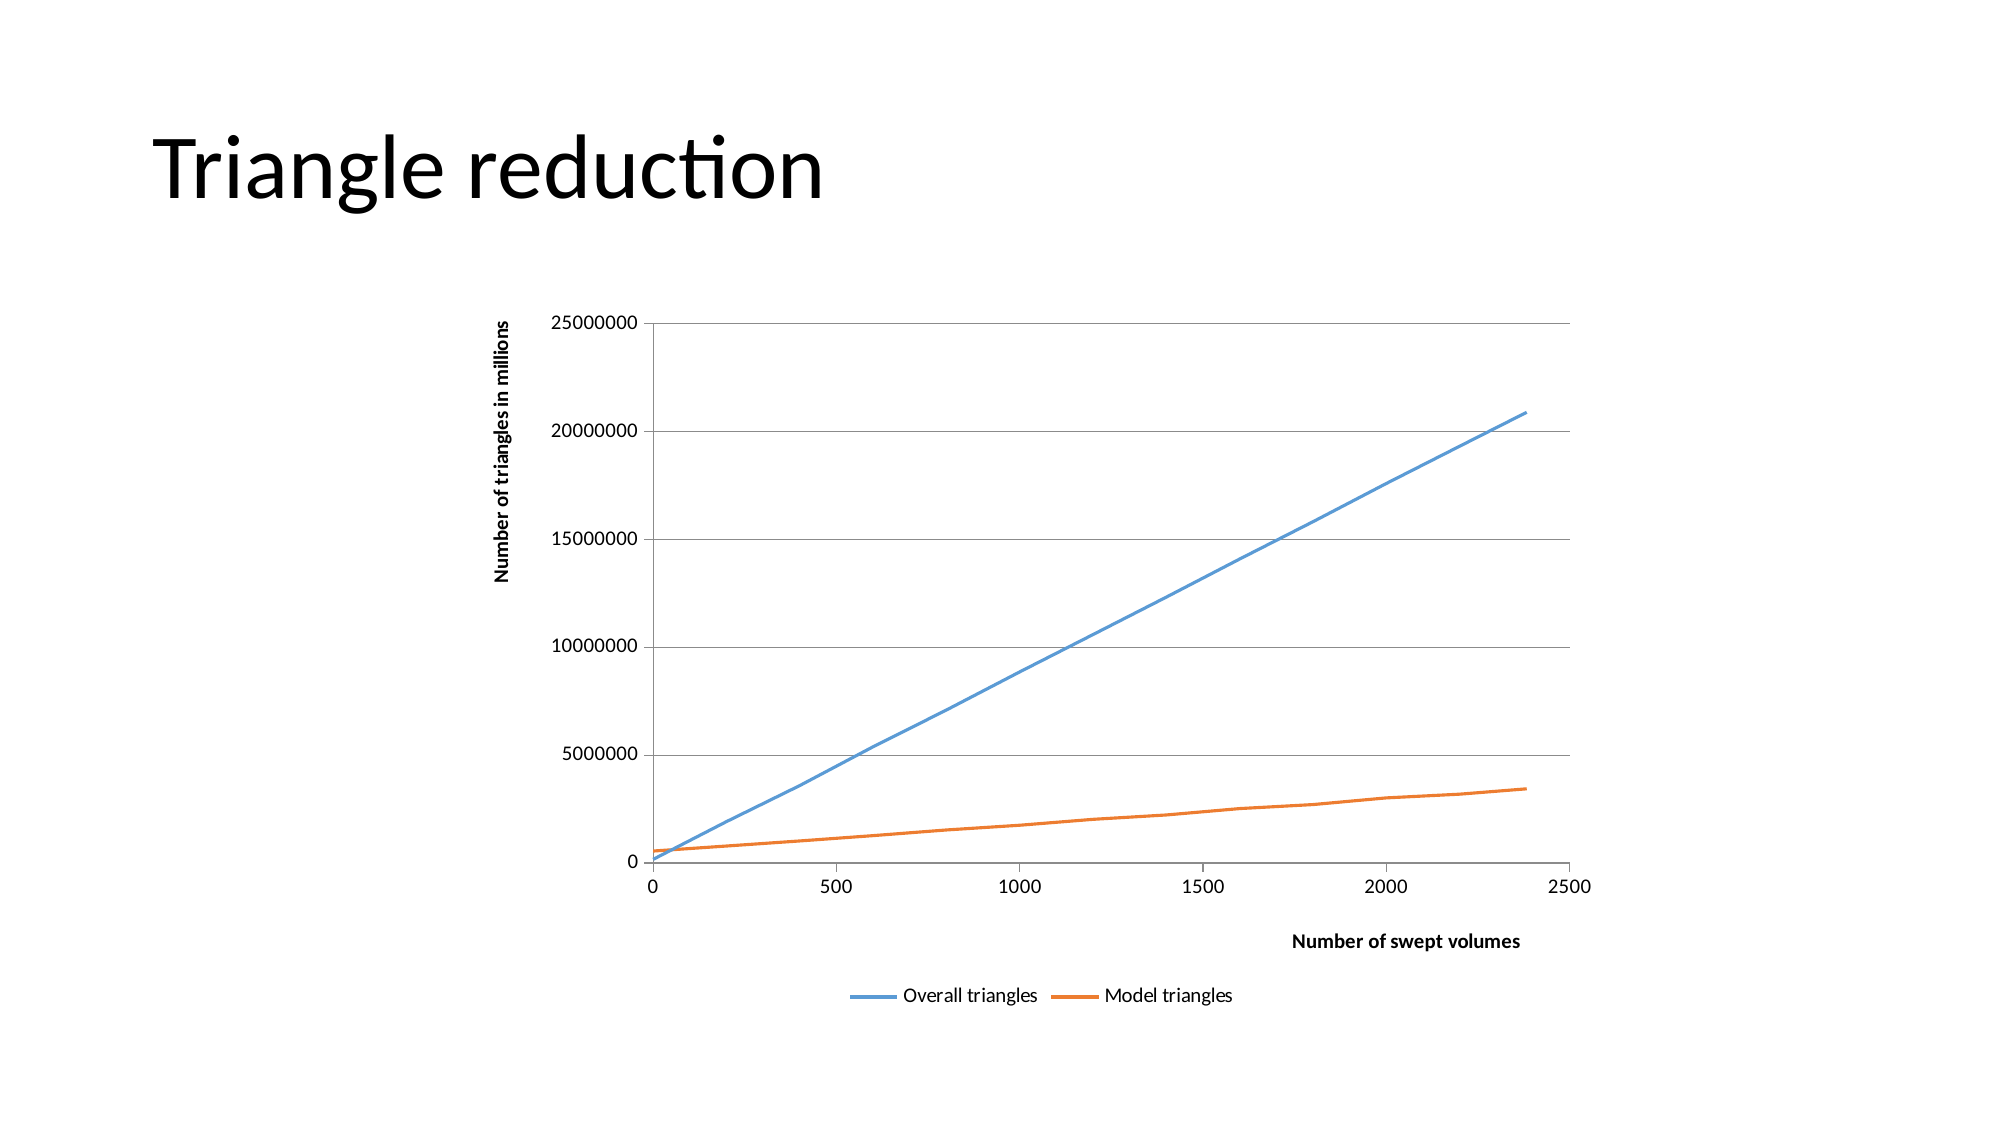

# Triangle reduction

### Chart

| Category | Overall triangles | Model triangles |
|---|---|---|